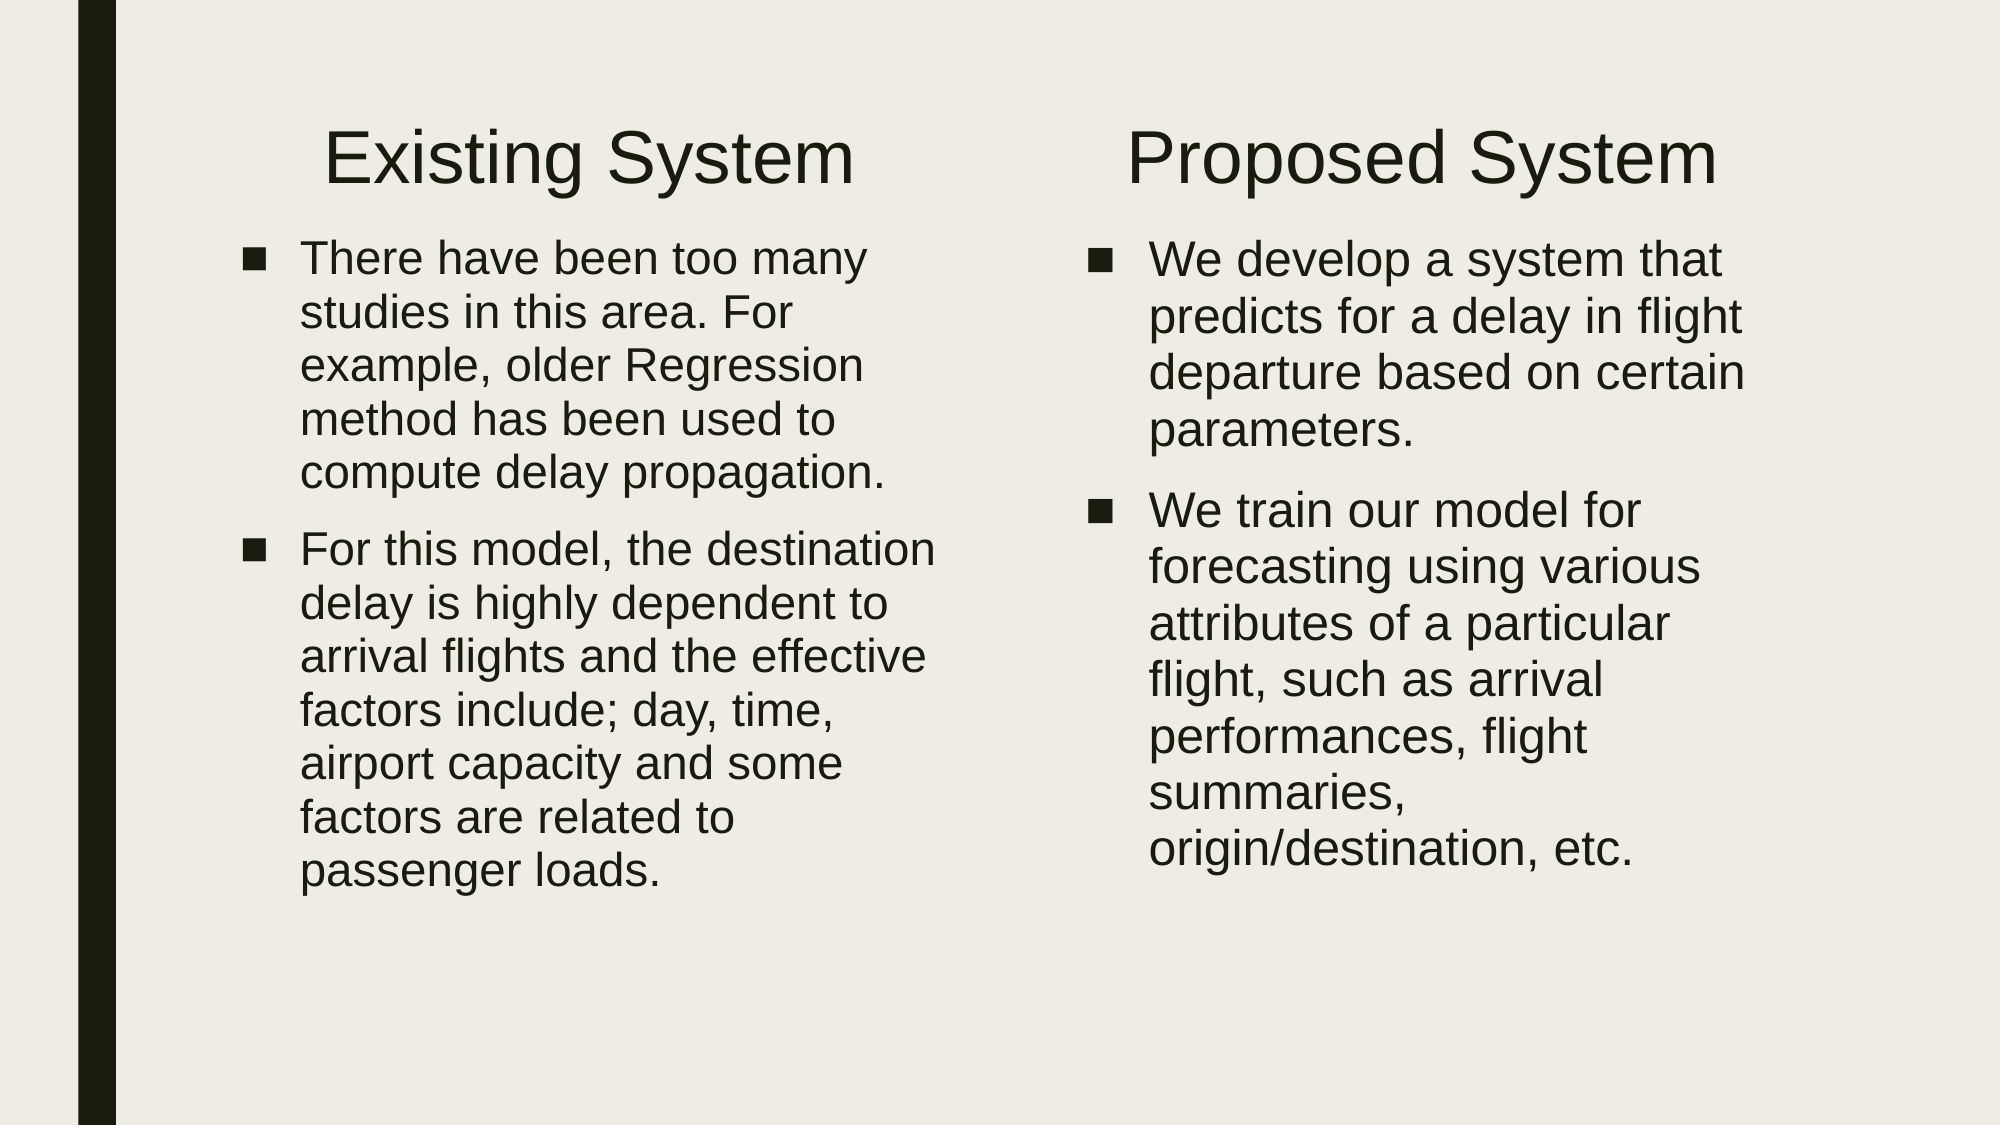

# Existing System
Proposed System
There have been too many studies in this area. For example, older Regression method has been used to compute delay propagation.
For this model, the destination delay is highly dependent to arrival flights and the effective factors include; day, time, airport capacity and some factors are related to passenger loads.
We develop a system that predicts for a delay in flight departure based on certain parameters.
We train our model for forecasting using various attributes of a particular flight, such as arrival performances, flight summaries, origin/destination, etc.